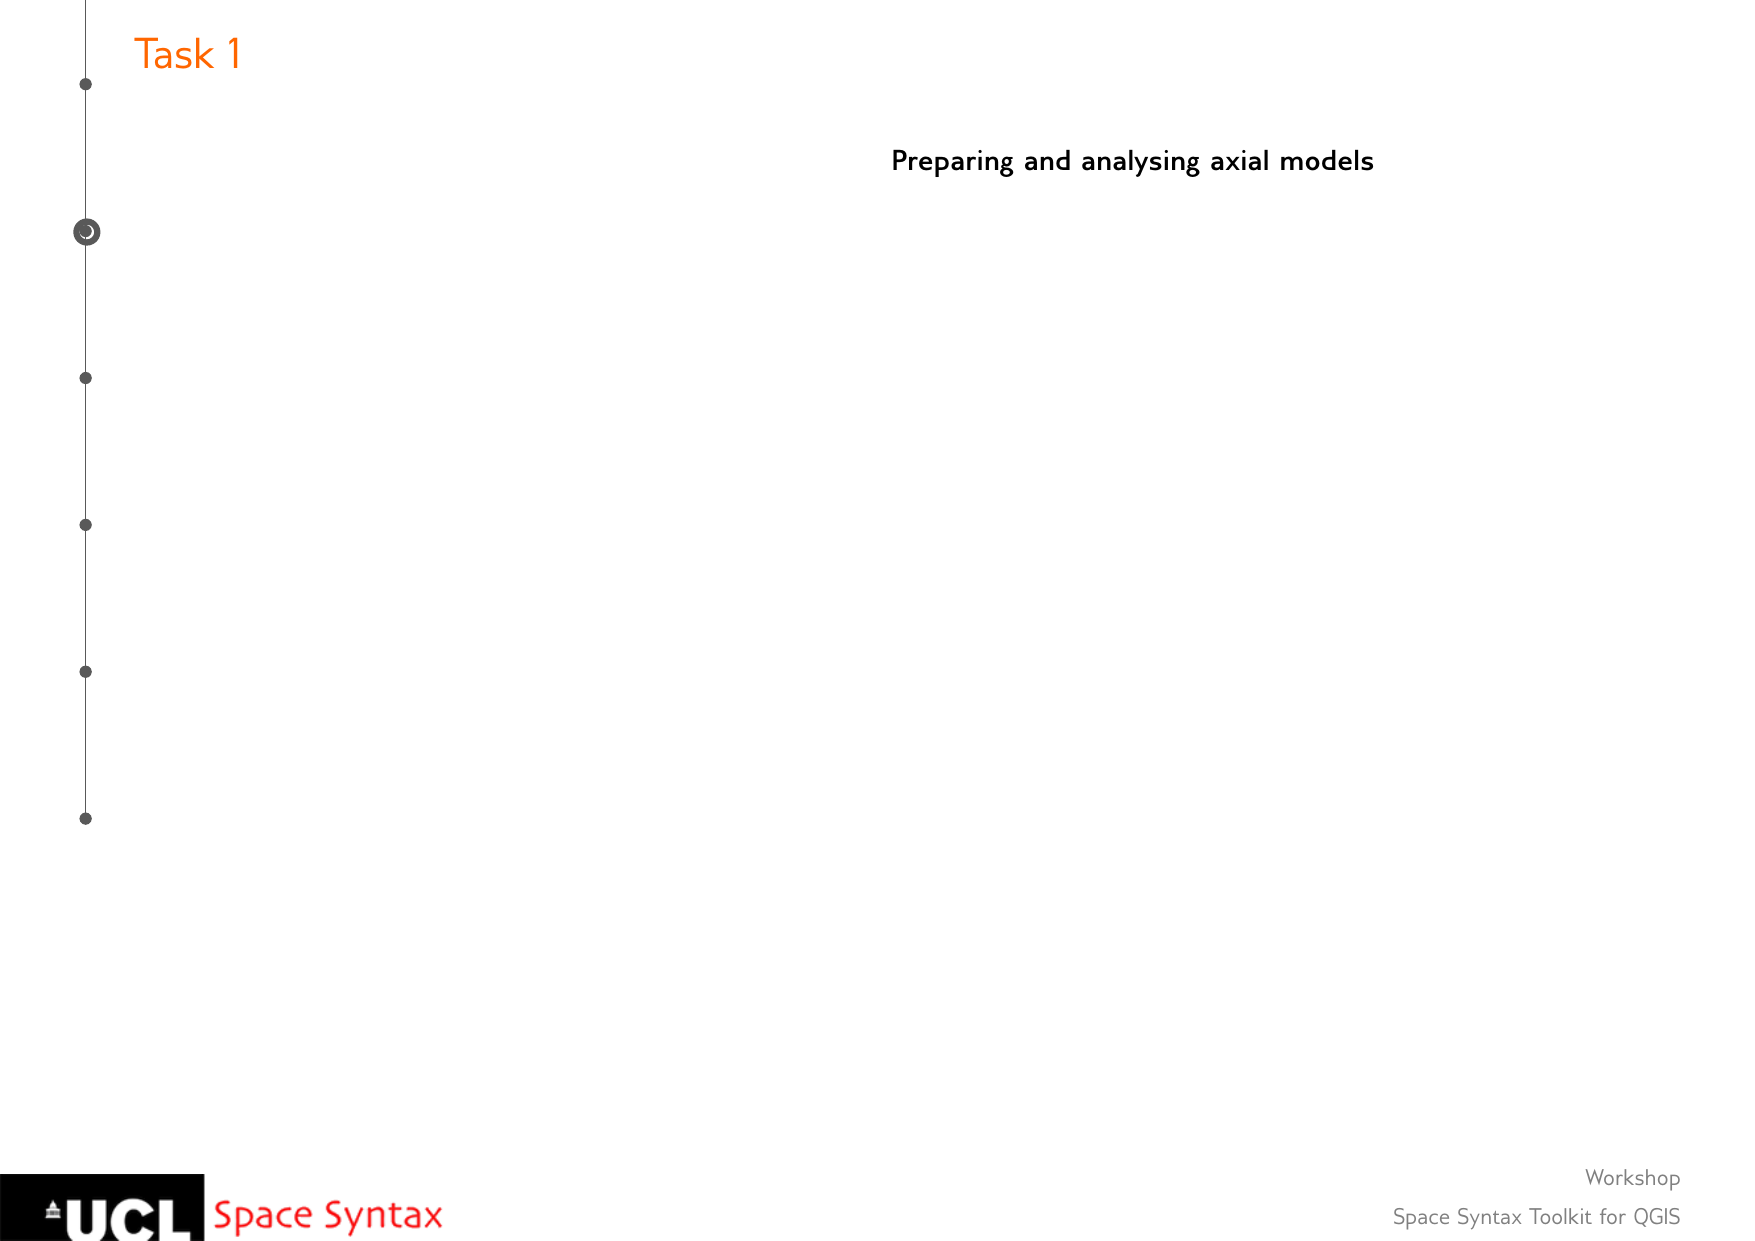

Task 1
Preparing and analysing axial models